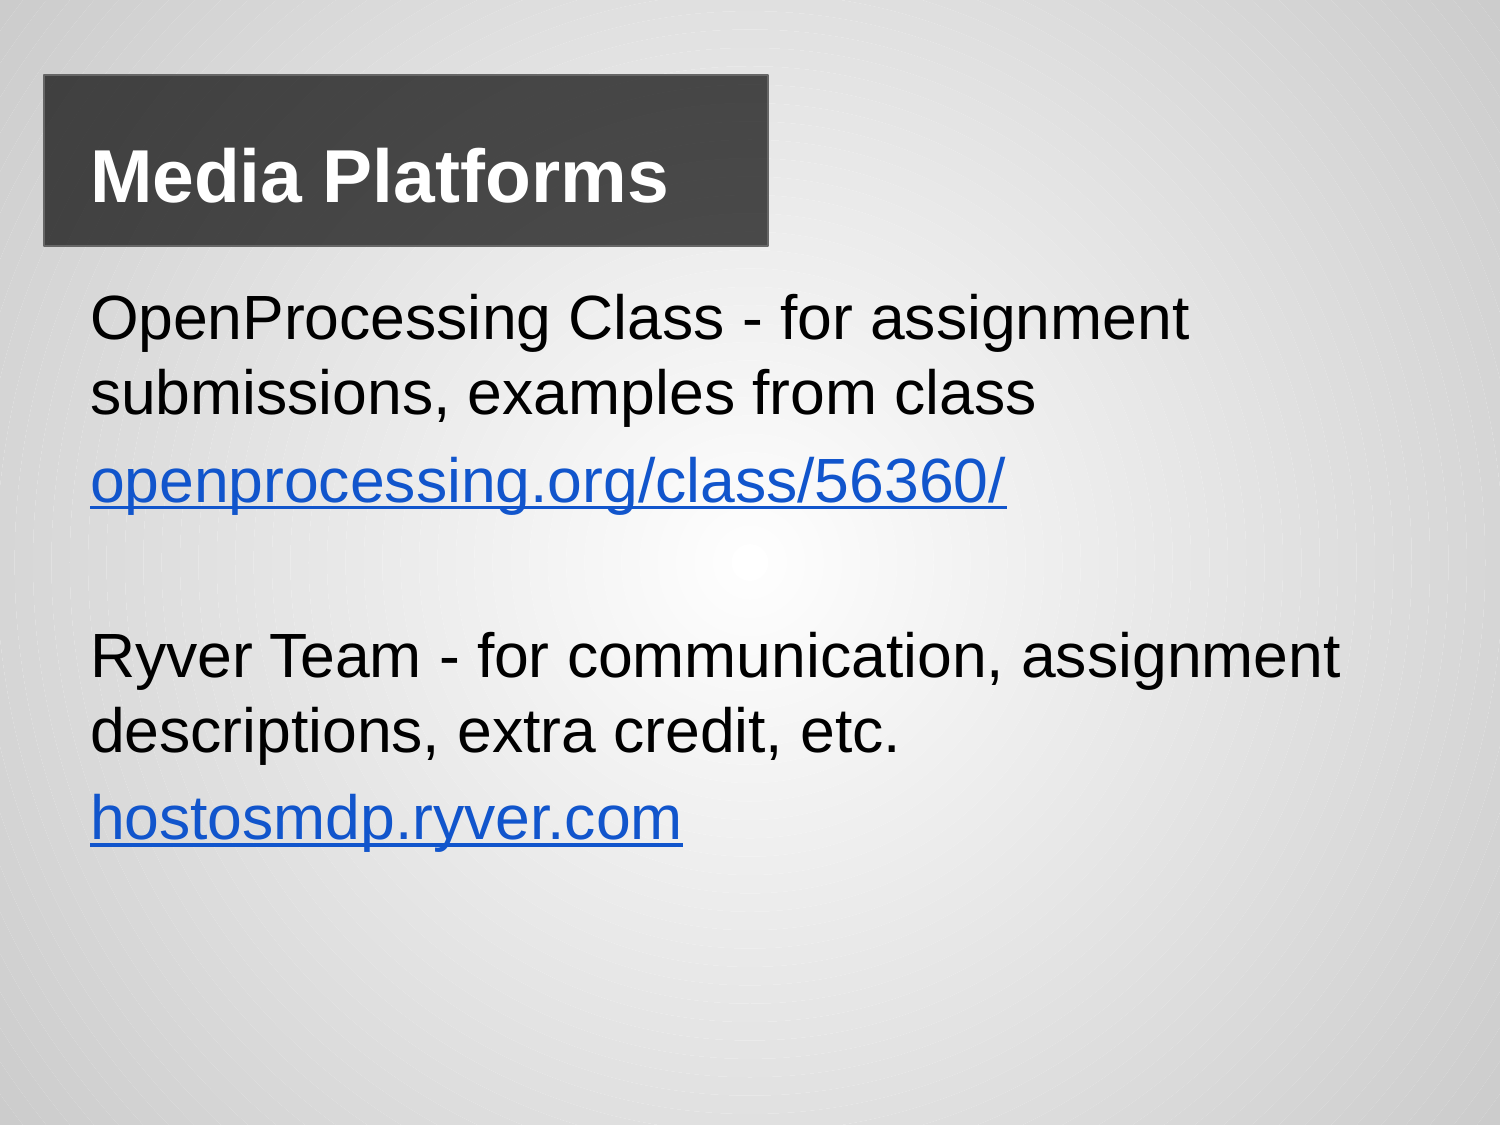

# Media Platforms

OpenProcessing Class - for assignment submissions, examples from class
openprocessing.org/class/56360/

Ryver Team - for communication, assignment descriptions, extra credit, etc.
hostosmdp.ryver.com